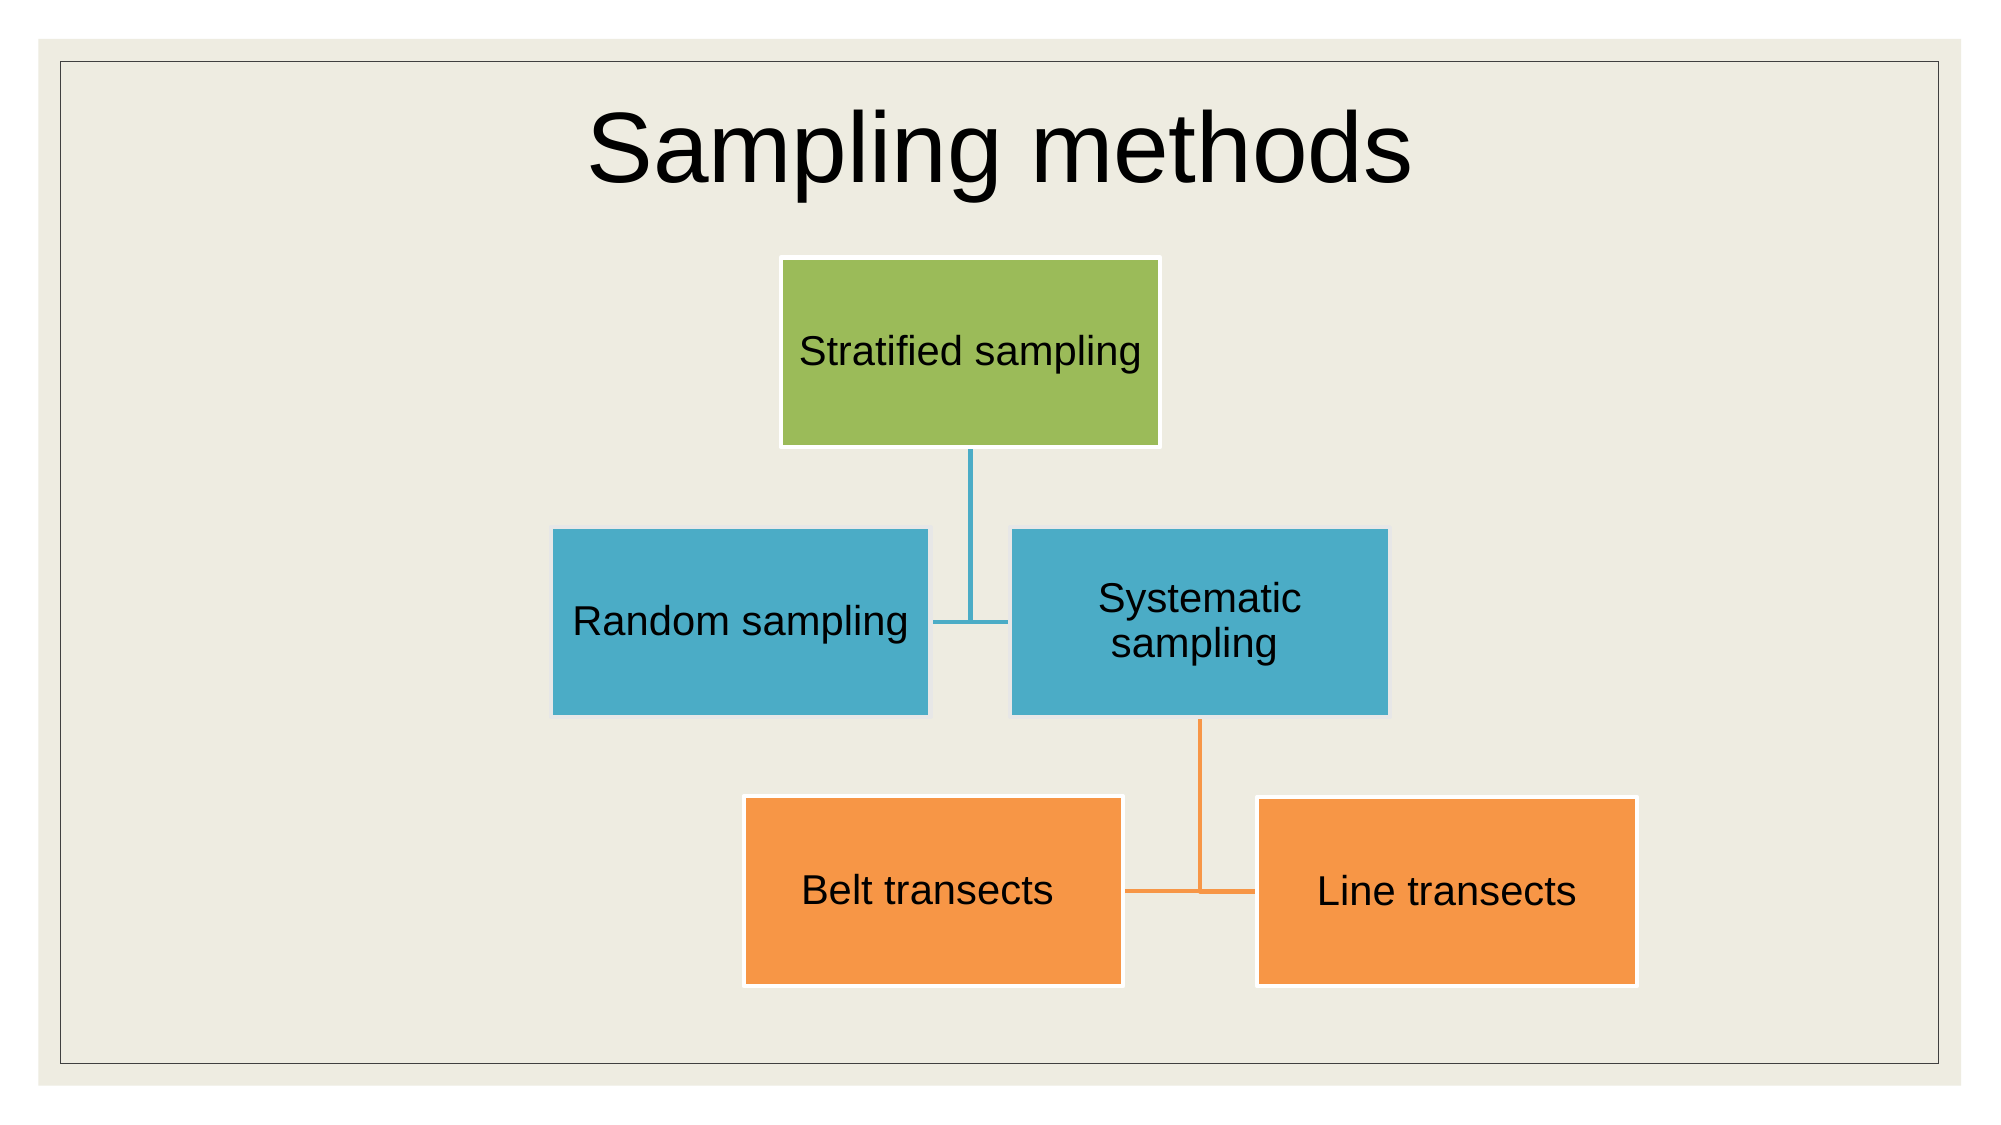

Sampling methods
Stratified sampling

Random sampling
Systematic sampling

Belt transects
Line transects